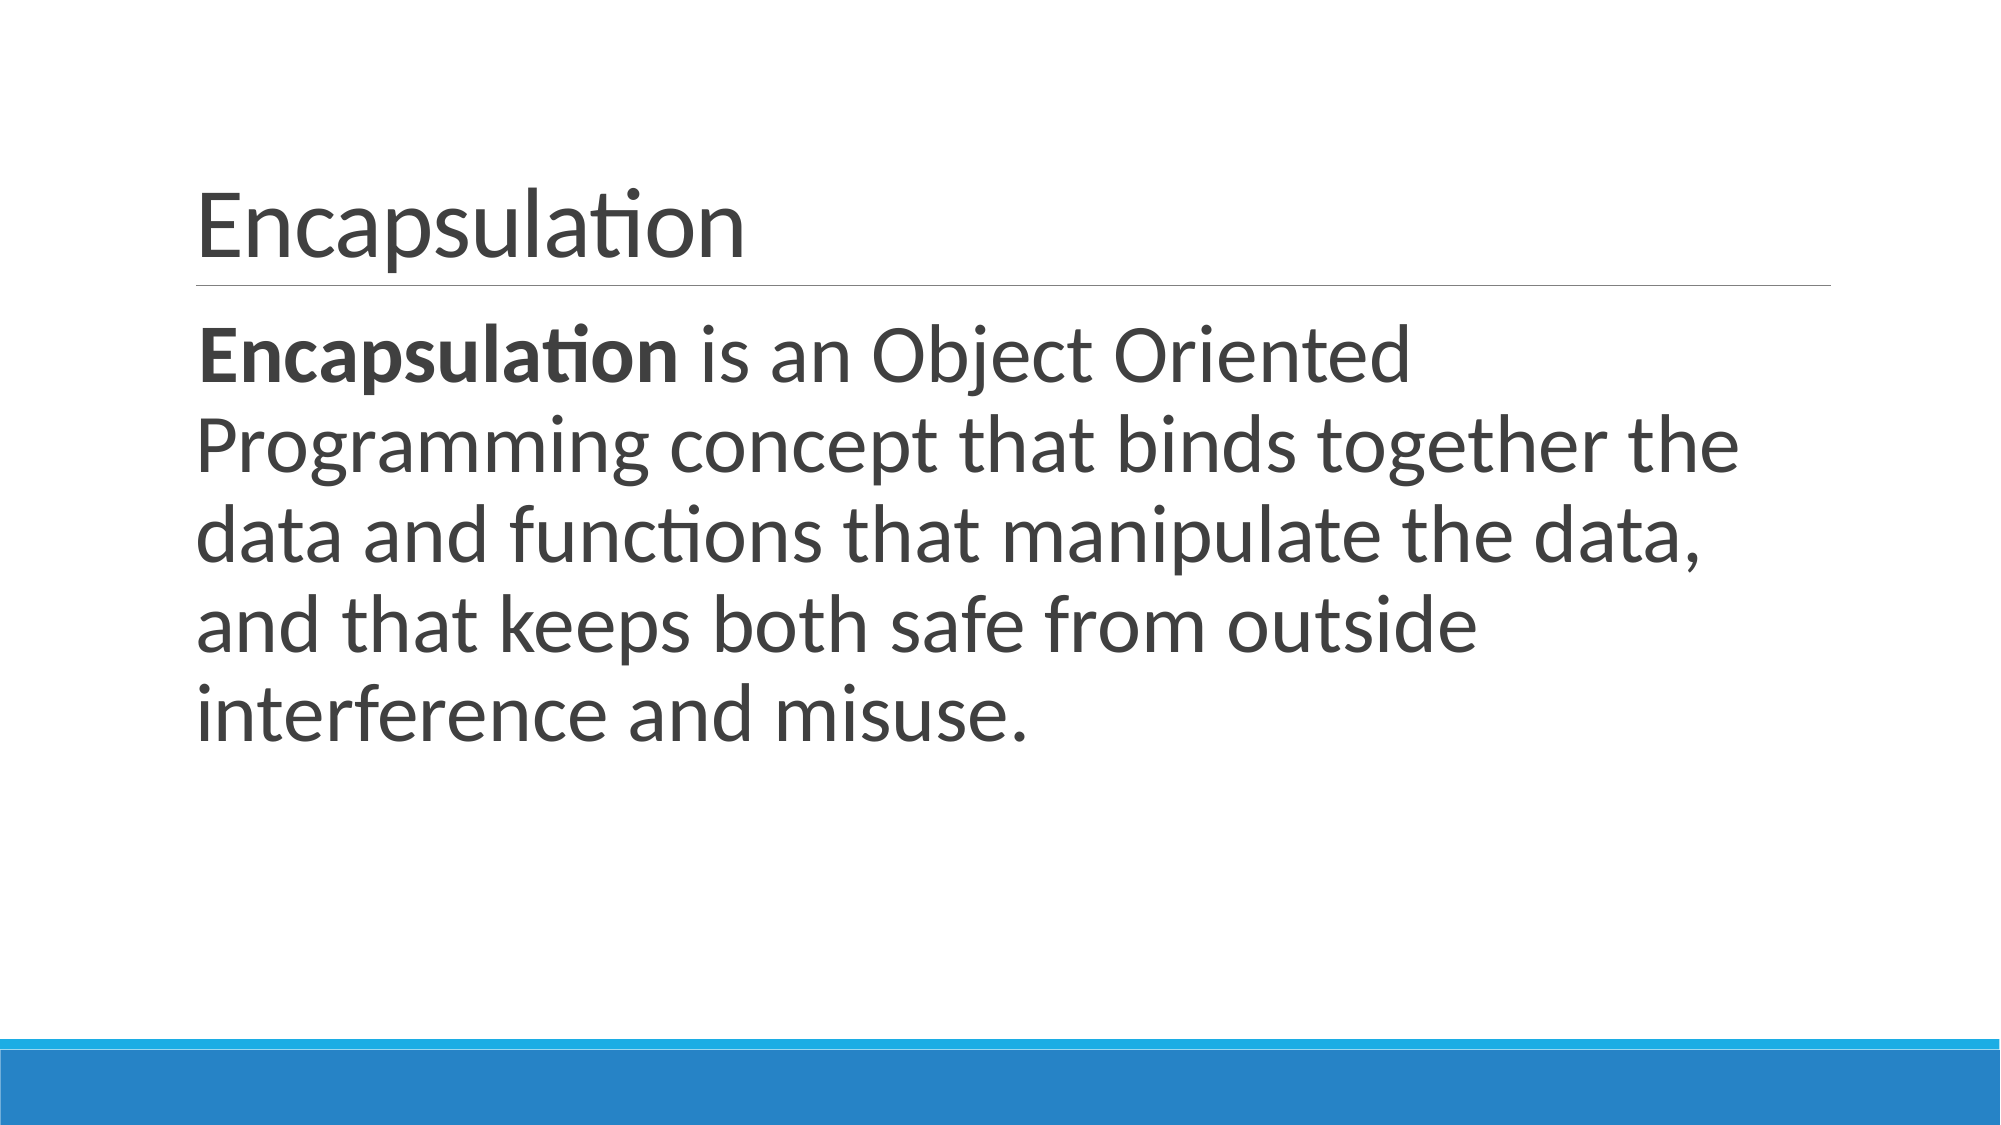

# Encapsulation
Encapsulation is an Object Oriented Programming concept that binds together the data and functions that manipulate the data, and that keeps both safe from outside interference and misuse.